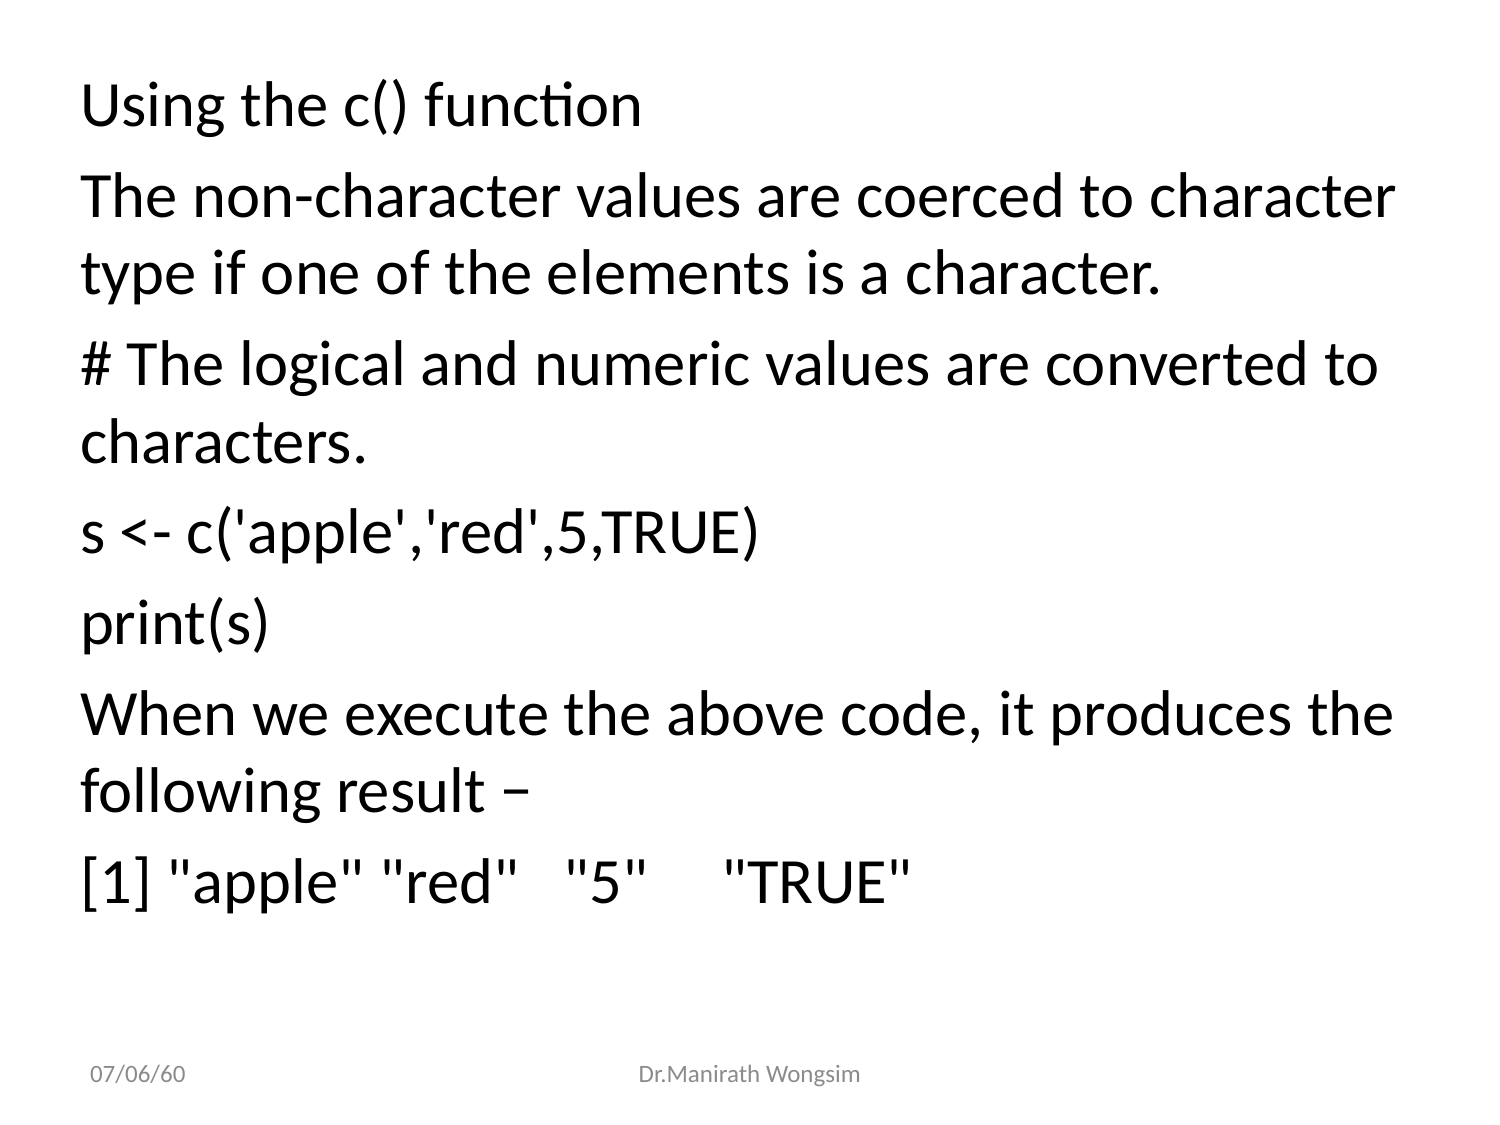

Using the c() function
The non-character values are coerced to character type if one of the elements is a character.
# The logical and numeric values are converted to characters.
s <- c('apple','red',5,TRUE)
print(s)
When we execute the above code, it produces the following result −
[1] "apple" "red"   "5"     "TRUE"

07/06/60
Dr.Manirath Wongsim